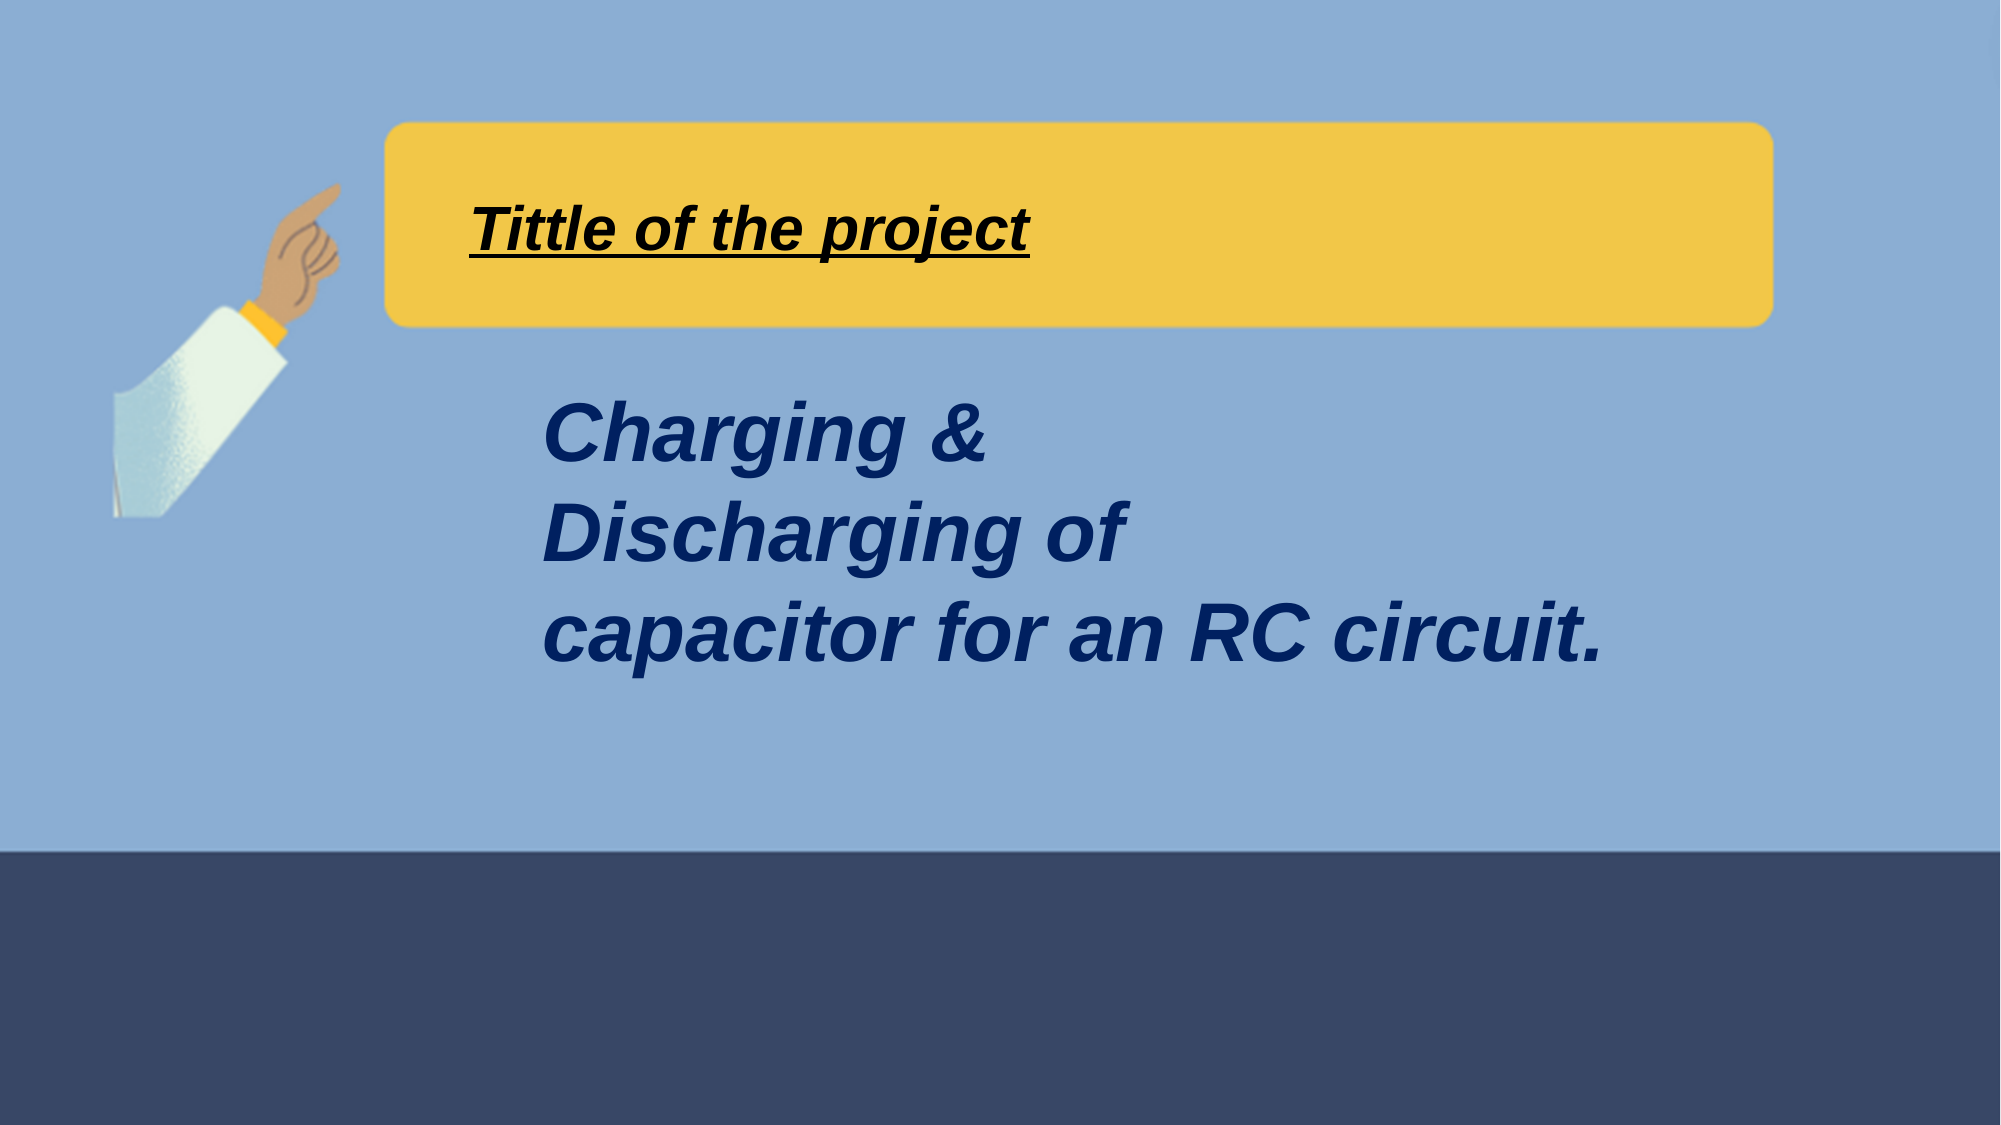

Tittle of the project
Charging &
Discharging of
capacitor for an RC circuit.